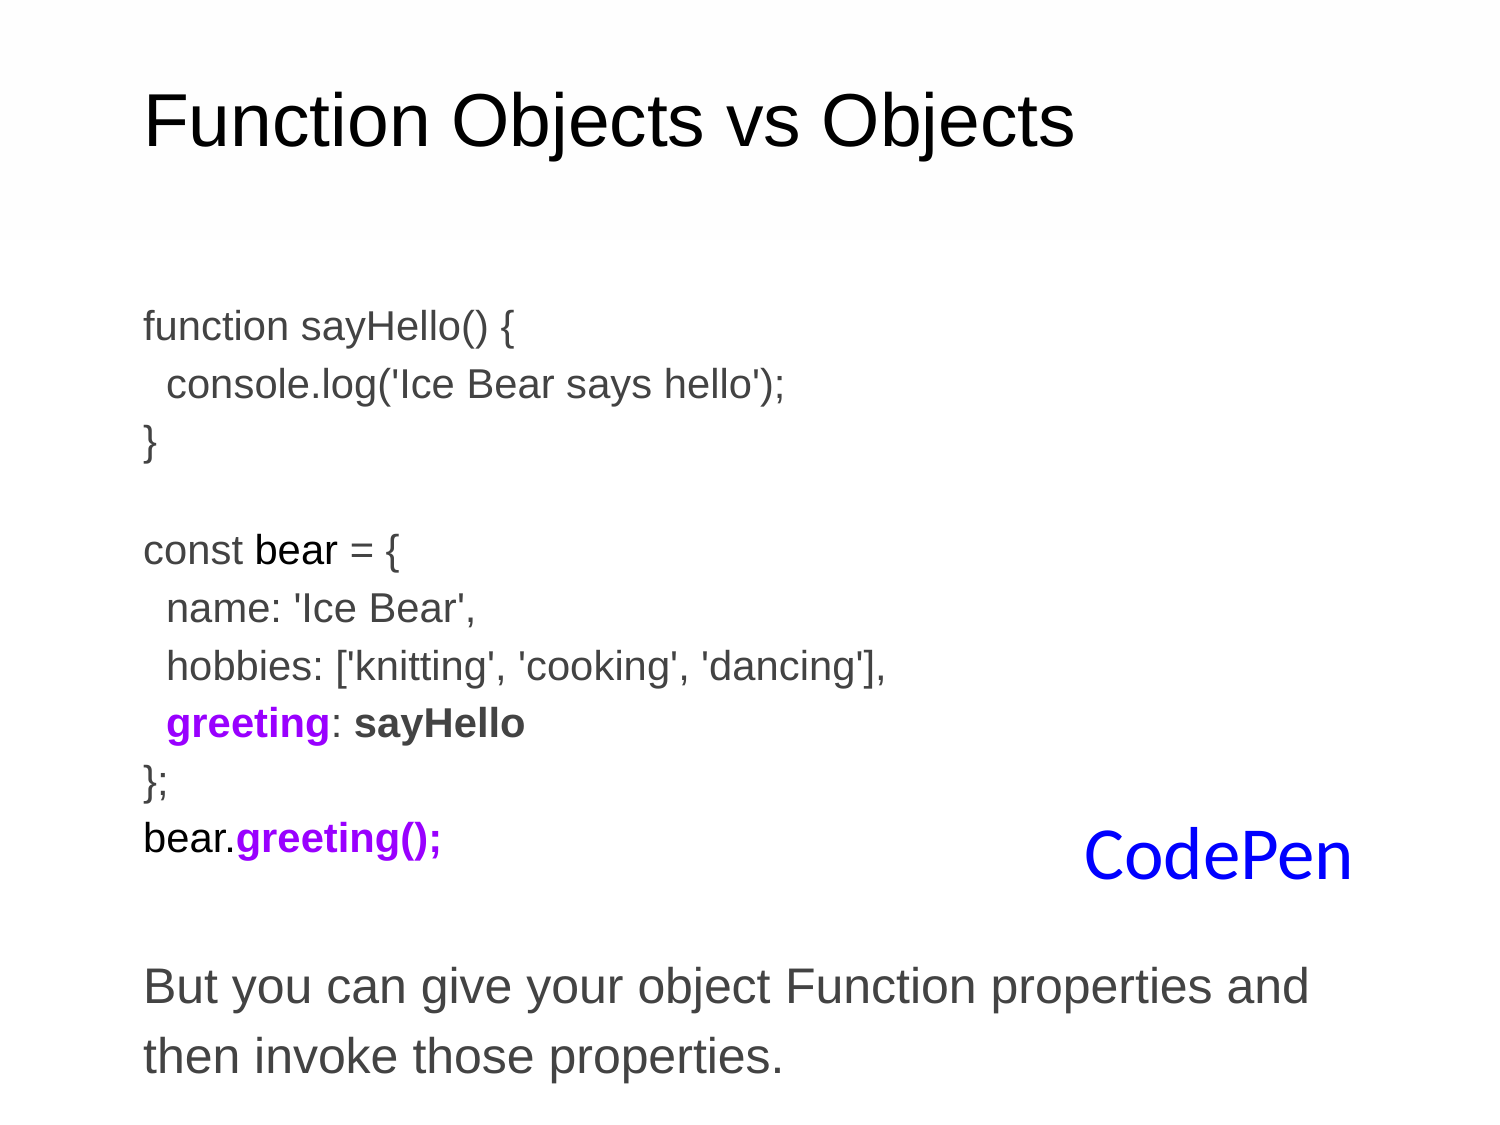

Function Objects vs Objects
function sayHello() {
  console.log('Ice Bear says hello');
}

const bear = {
  name: 'Ice Bear',
  hobbies: ['knitting', 'cooking', 'dancing'],
  greeting: sayHello
};
bear.greeting();
CodePen
But you can give your object Function properties and then invoke those properties.